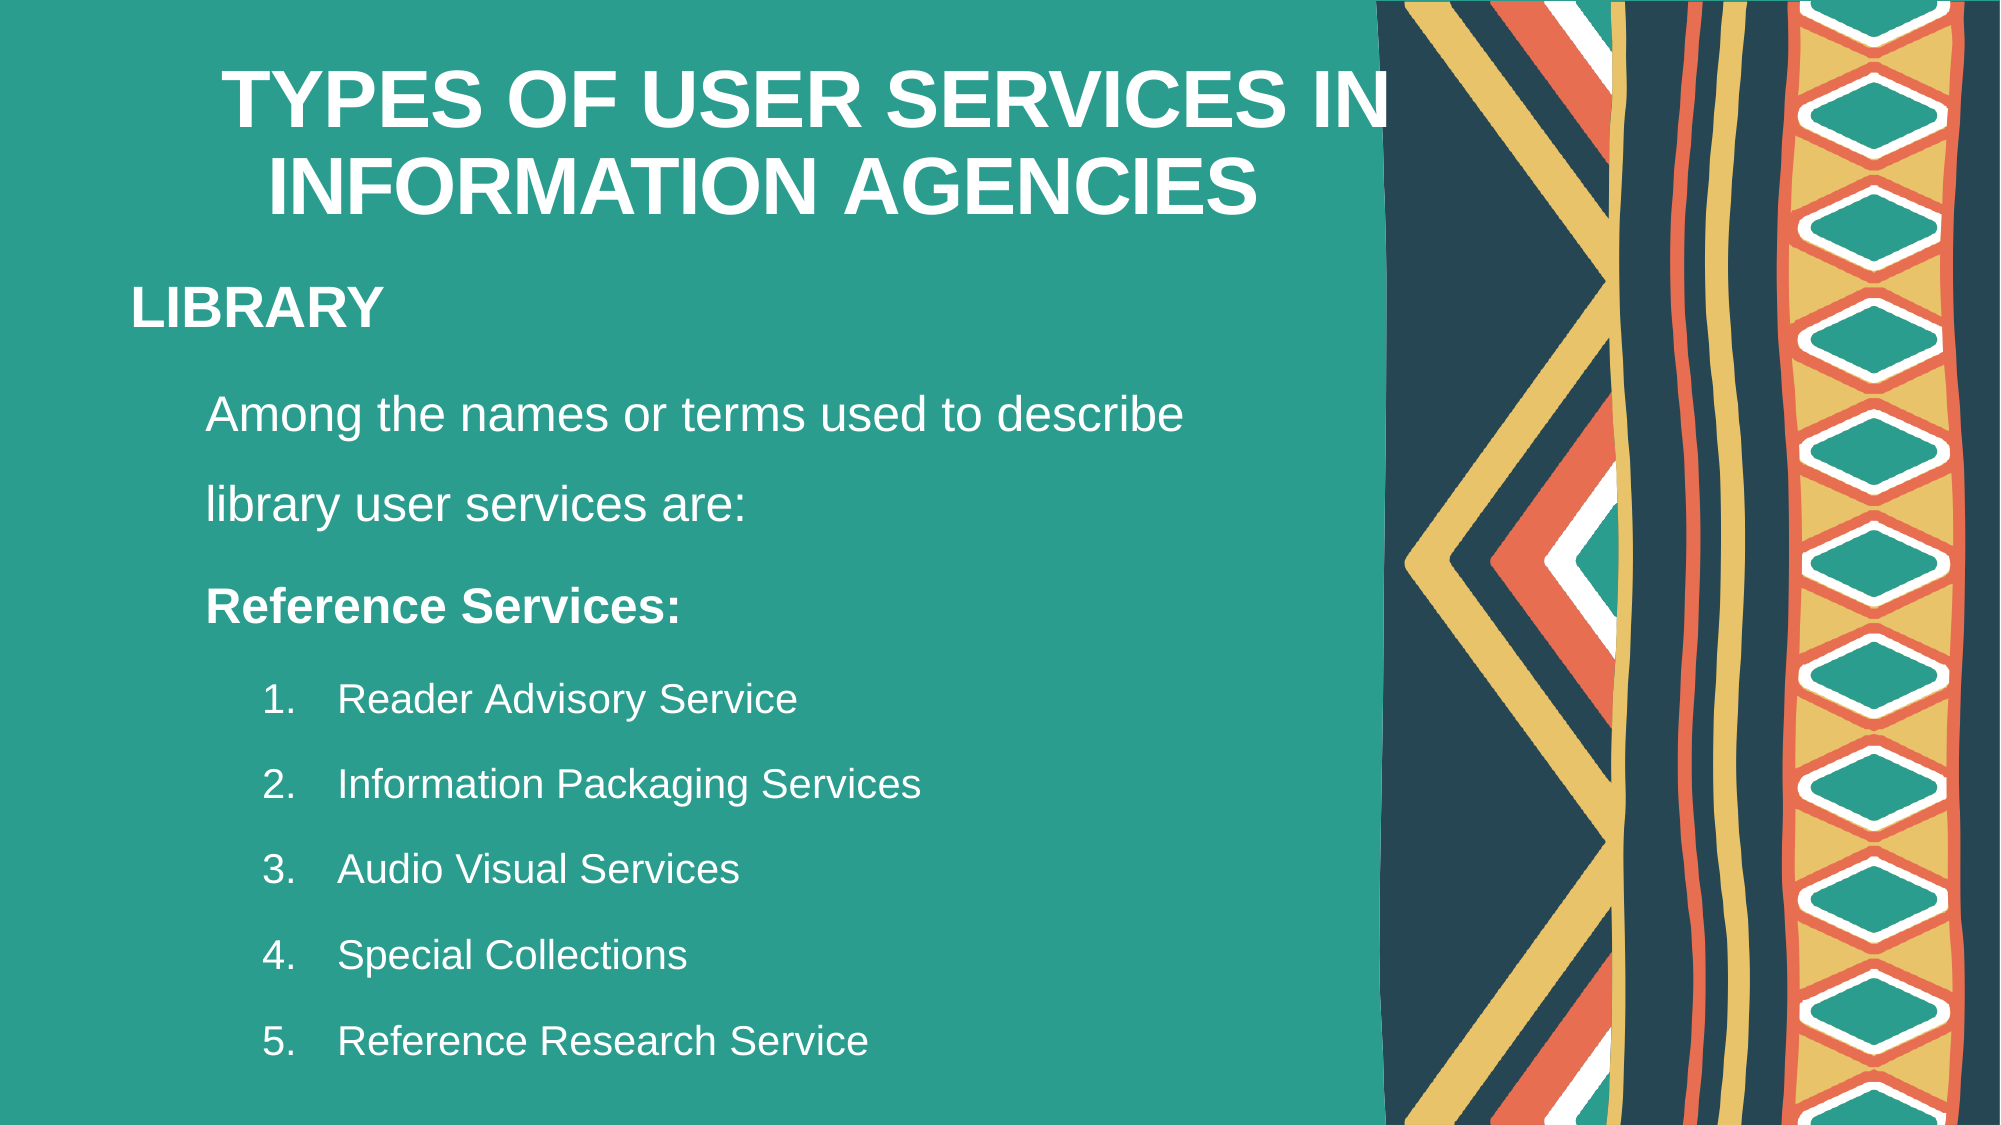

# TYPES OF USER SERVICES IN  INFORMATION AGENCIES
LIBRARY
Among the names or terms used to describe library user services are:
Reference Services:
Reader Advisory Service
Information Packaging Services
Audio Visual Services
Special Collections
Reference Research Service